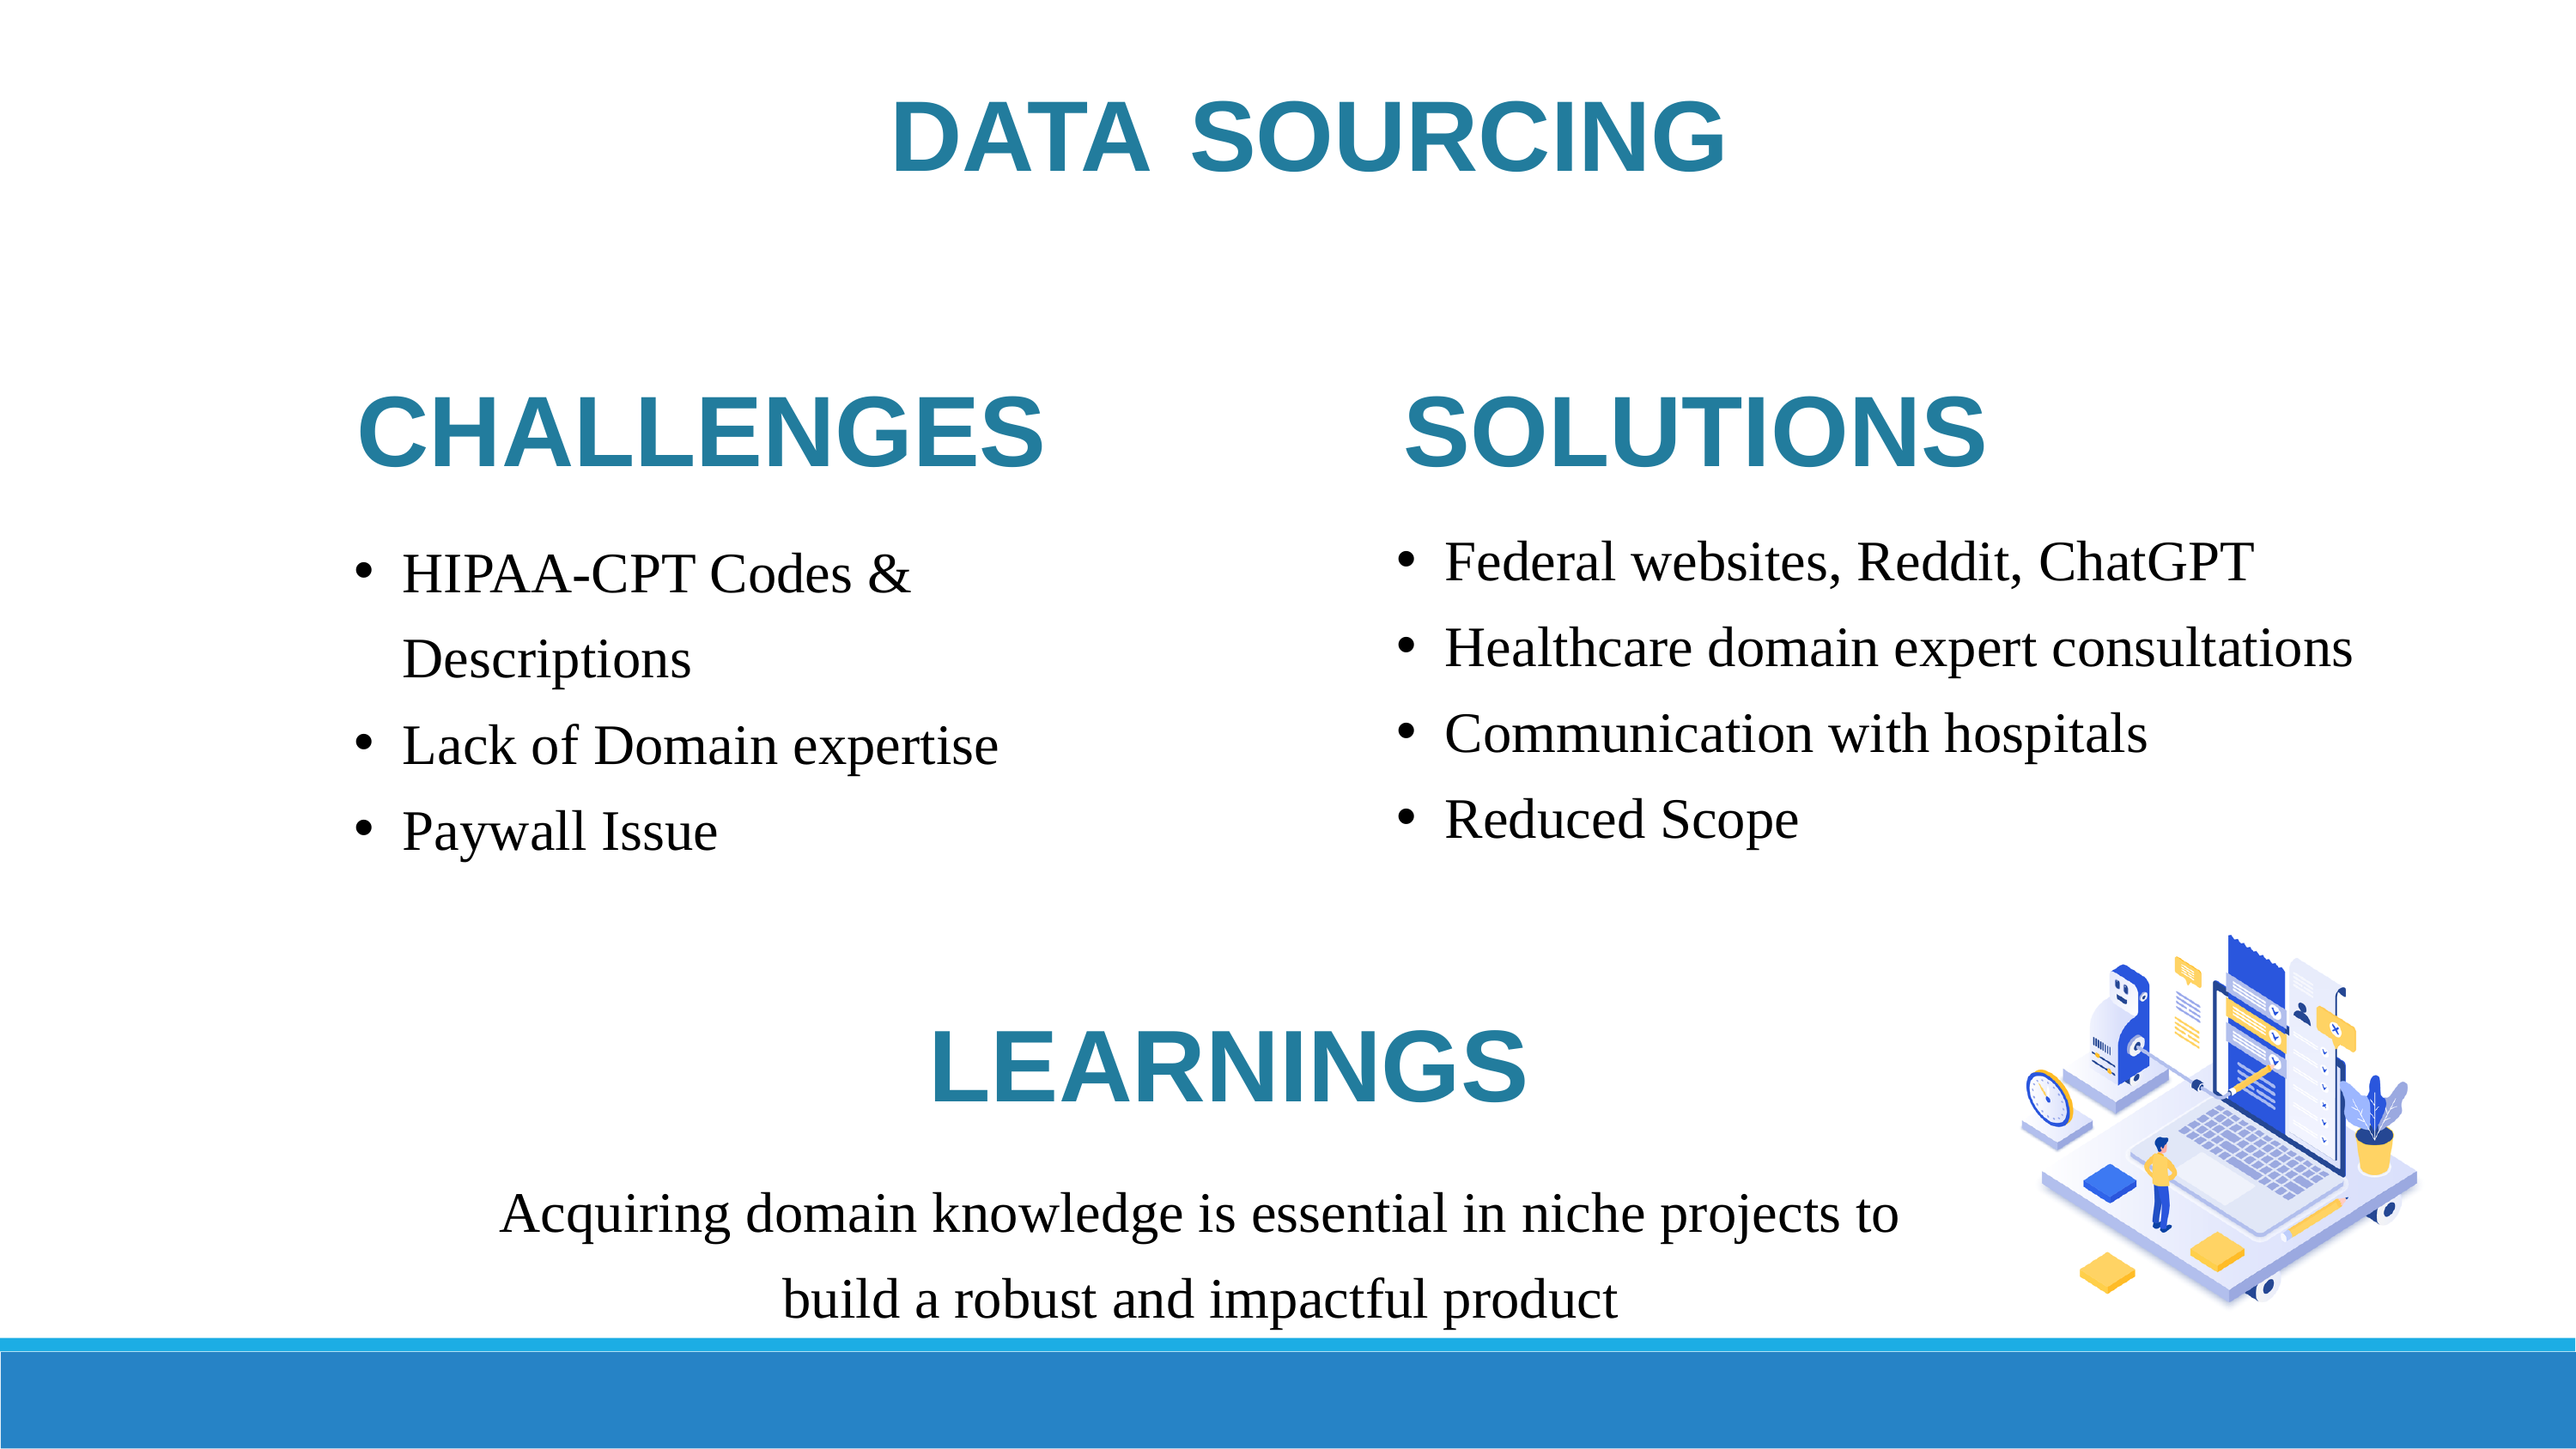

DATA SOURCING
CHALLENGES
SOLUTIONS
Federal websites, Reddit, ChatGPT
Healthcare domain expert consultations
Communication with hospitals
Reduced Scope
HIPAA-CPT Codes & Descriptions
Lack of Domain expertise
Paywall Issue

LEARNINGS
Acquiring domain knowledge is essential in niche projects to build a robust and impactful product